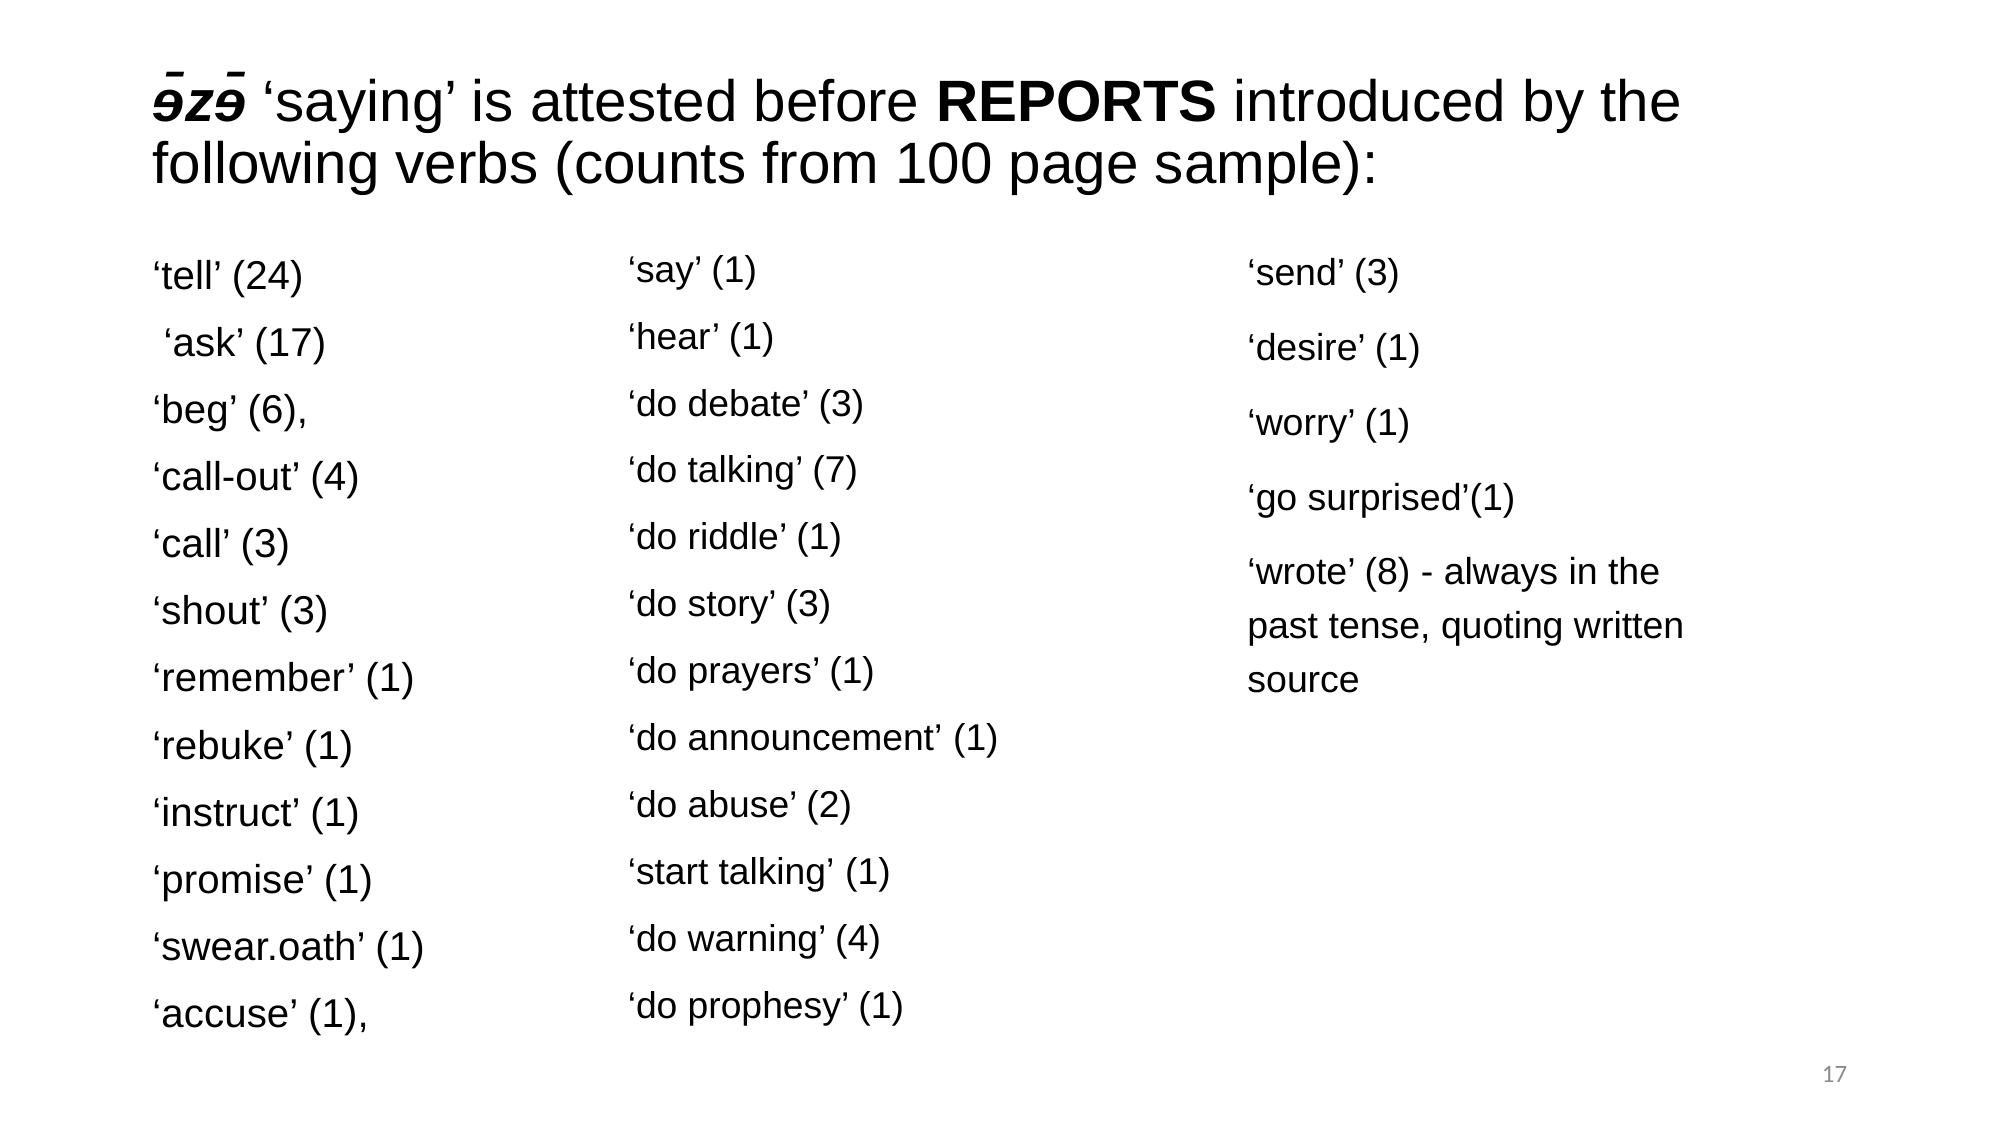

# ɘ̄zɘ̄ ‘saying’ is attested before REPORTS introduced by the following verbs (counts from 100 page sample):
‘say’ (1)
‘hear’ (1)
‘do debate’ (3)
‘do talking’ (7)
‘do riddle’ (1)
‘do story’ (3)
‘do prayers’ (1)
‘do announcement’ (1)
‘do abuse’ (2)
‘start talking’ (1)
‘do warning’ (4)
‘do prophesy’ (1)
‘tell’ (24)
 ‘ask’ (17)
‘beg’ (6),
‘call-out’ (4)
‘call’ (3)
‘shout’ (3)
‘remember’ (1)
‘rebuke’ (1)
‘instruct’ (1)
‘promise’ (1)
‘swear.oath’ (1)
‘accuse’ (1),

‘send’ (3)
‘desire’ (1)
‘worry’ (1)
‘go surprised’(1)
‘wrote’ (8) - always in the past tense, quoting written source
17